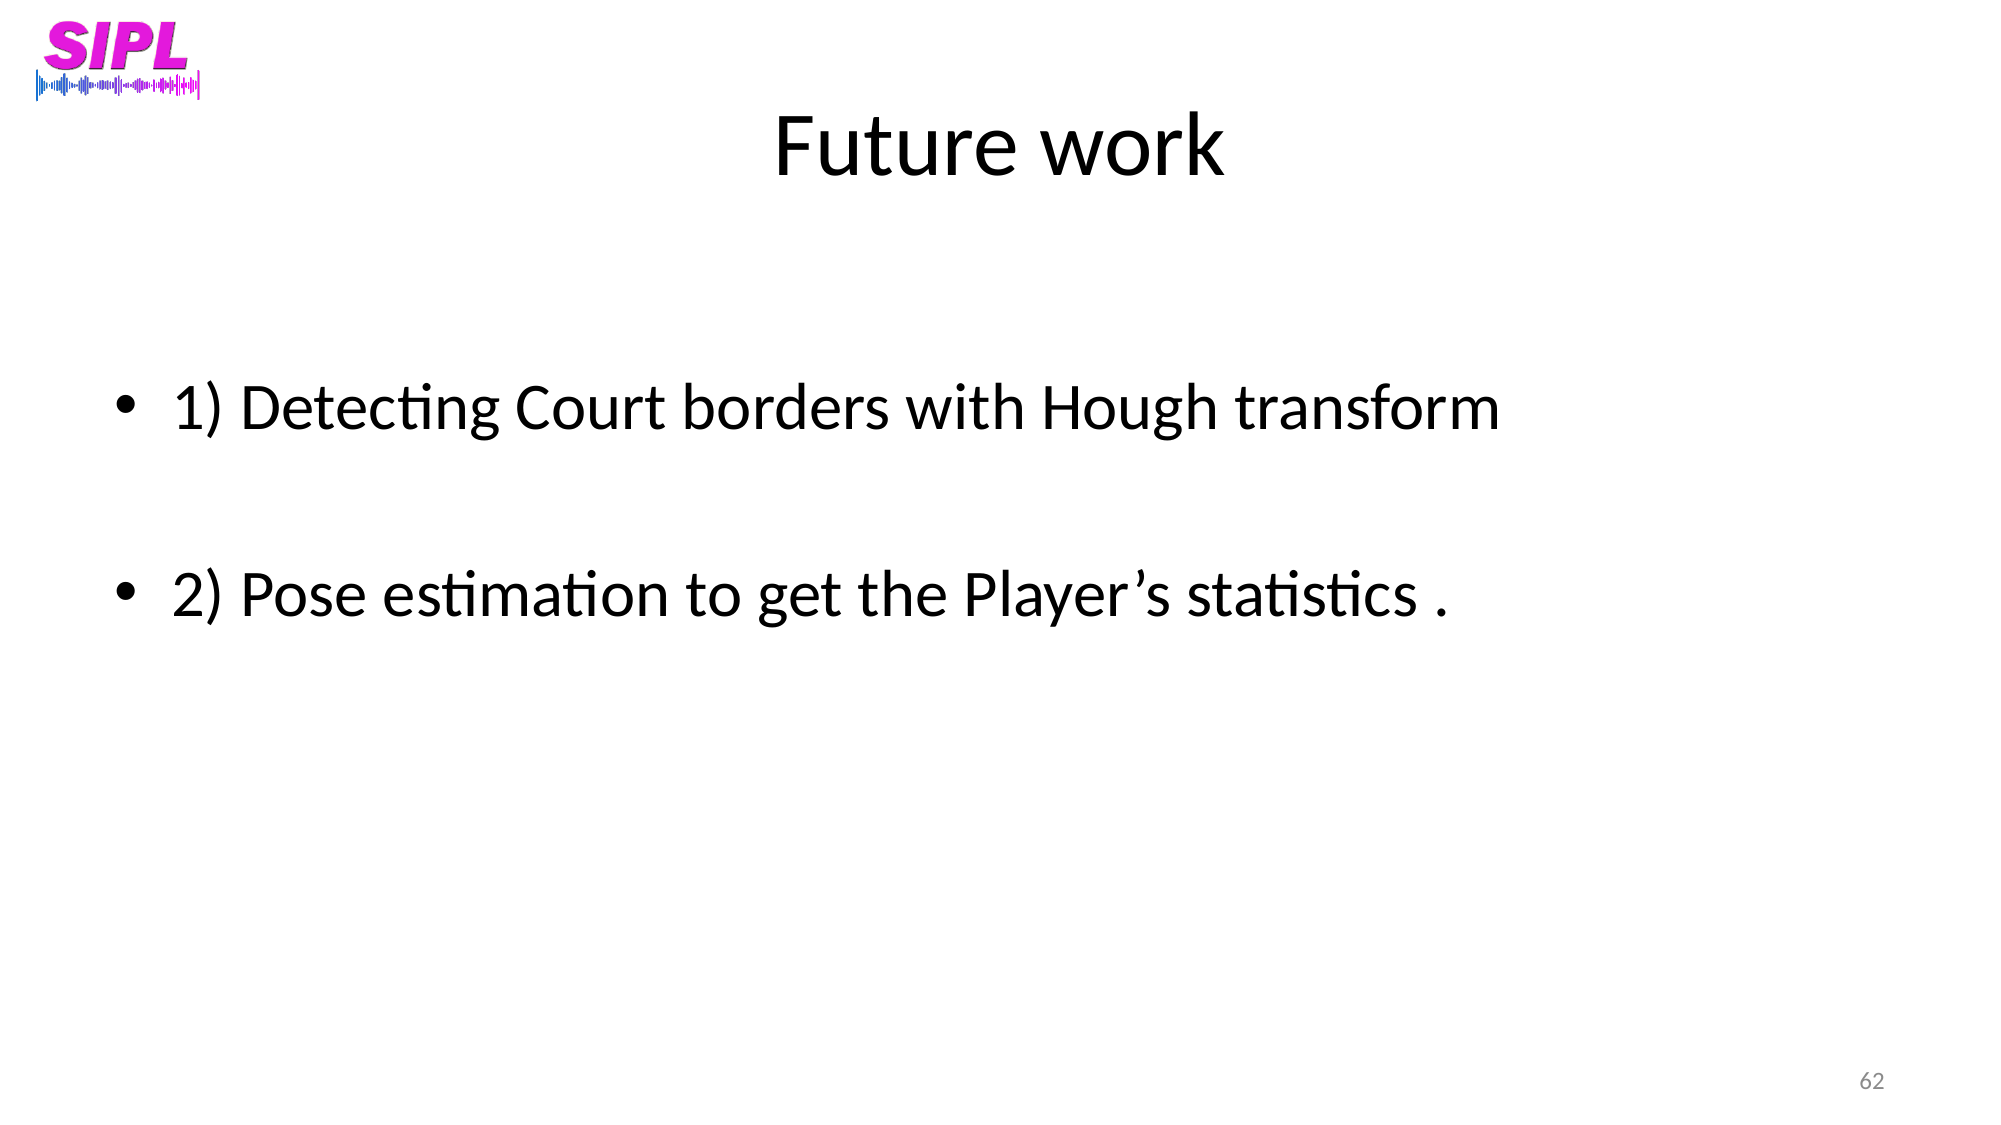

# Future work

1) Detecting Court borders with Hough transform

2) Pose estimation to get the Player’s statistics .
62